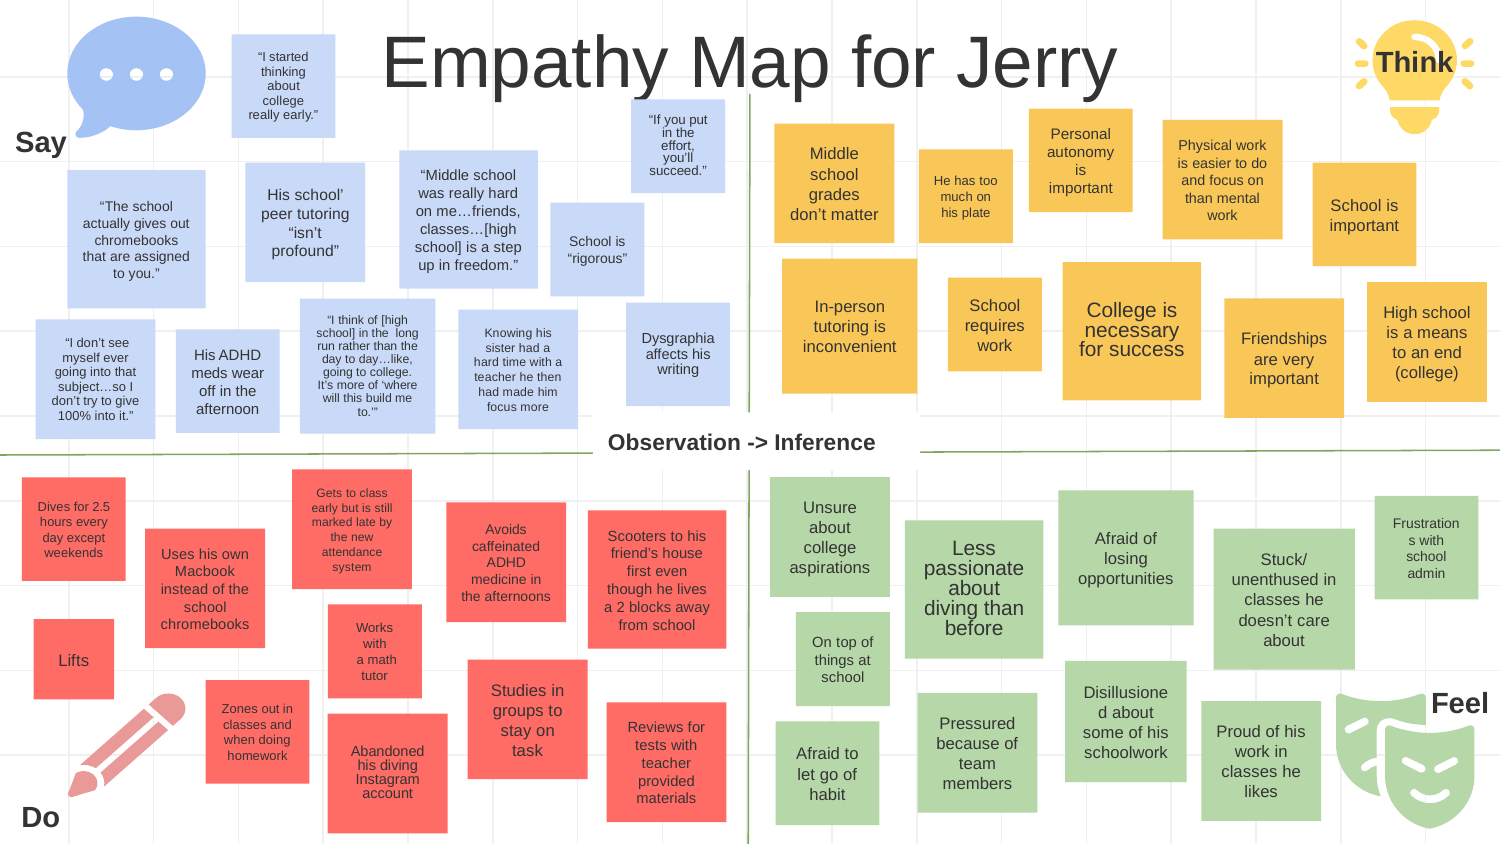

Empathy Map for Jerry

Think
“I started thinking about college really early.”
“If you put in the effort, you’ll succeed.”
Personal autonomy is important
Say
Physical work is easier to do and focus on than mental work
Middle school grades don’t matter
He has too much on his plate
“Middle school was really hard on me…friends, classes…[high school] is a step up in freedom.”
His school’ peer tutoring “isn’t profound”
School is important
“The school actually gives out chromebooks that are assigned to you.”
School is “rigorous”
In-person tutoring is inconvenient
College is necessary for success
School requires work
High school is a means to an end (college)
Friendships are very important
“I think of [high school] in the  long run rather than the day to day…like, going to college. It’s more of ‘where will this build me to.’”
Dysgraphia affects his writing
Knowing his sister had a hard time with a teacher he then had made him focus more
 “I don’t see myself ever going into that subject…so I don’t try to give 100% into it.”
His ADHD meds wear off in the afternoon
Observation -> Inference
Gets to class early but is still marked late by the new attendance system
Unsure about college aspirations
Dives for 2.5 hours every day except weekends
Afraid of losing opportunities
Frustrations with school admin
Avoids caffeinated ADHD medicine in the afternoons
Scooters to his friend’s house first even though he lives a 2 blocks away from school
Less passionate about diving than before
Uses his own Macbook instead of the school chromebooks
Stuck/ unenthused in classes he doesn’t care about
Works with
 a math tutor
On top of things at school
Lifts
Studies in groups to stay on task
Disillusioned about some of his schoolwork
Feel
Zones out in classes and when doing homework
Pressured because of team members

Proud of his work in classes he likes
Reviews for tests with teacher provided materials
Abandoned his diving Instagram account
Afraid to let go of habit
Do